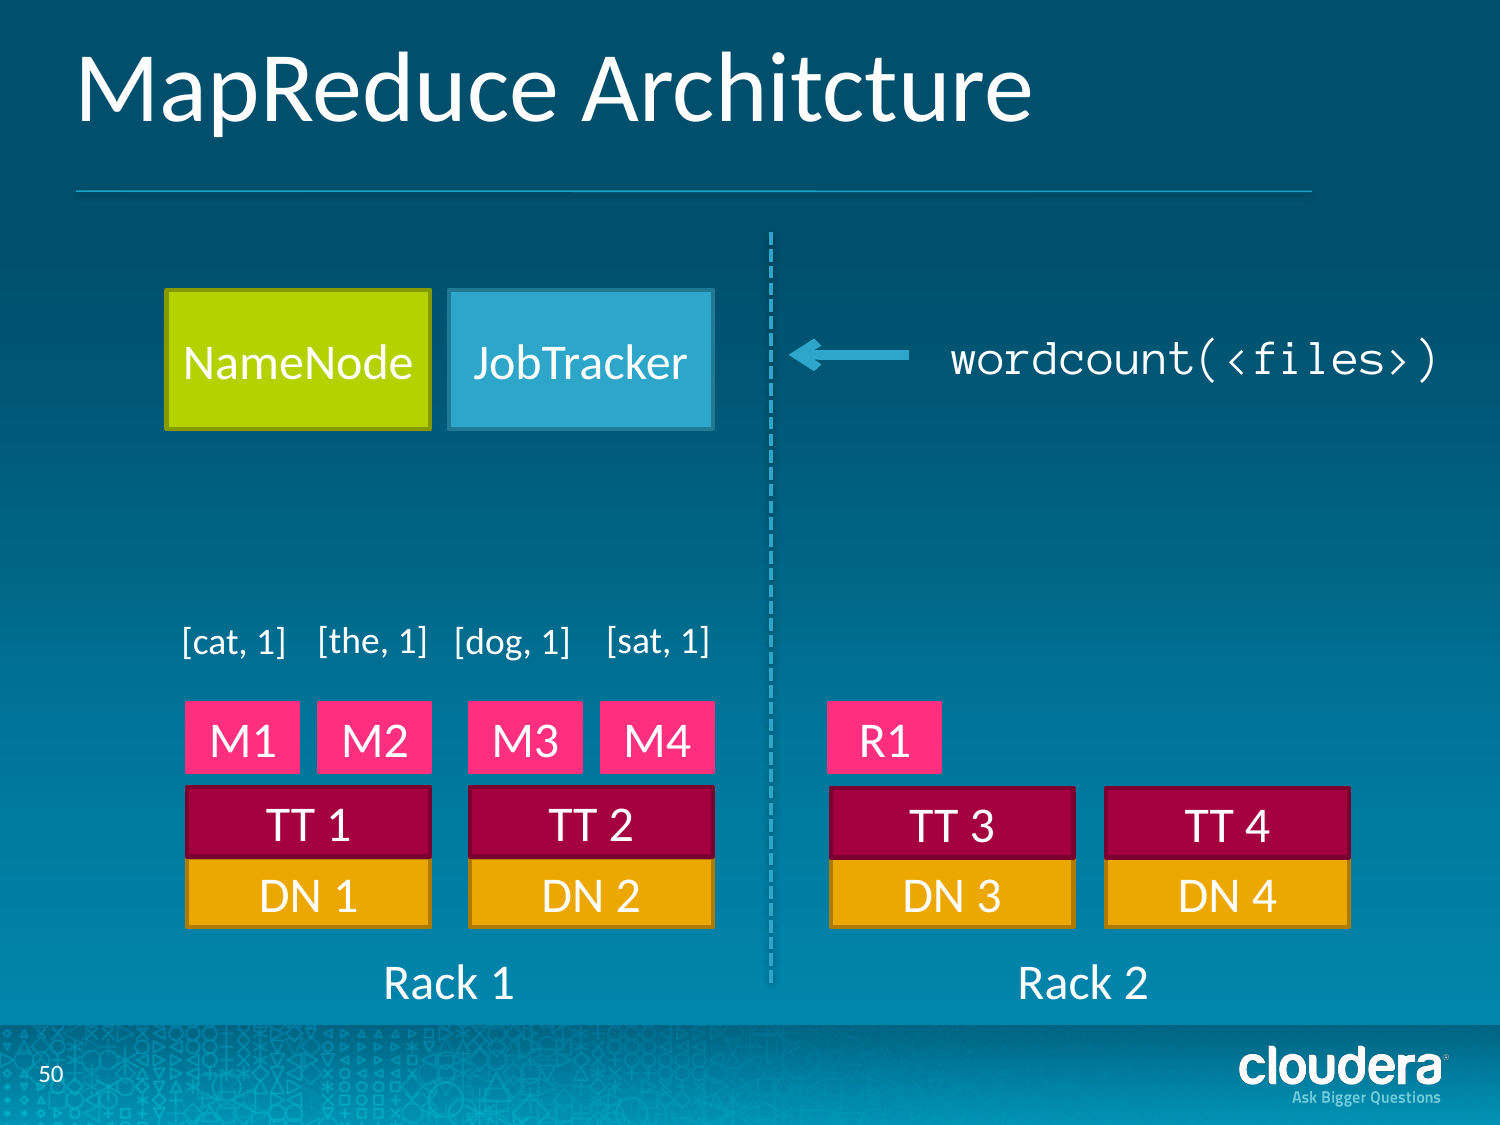

# MapReduce Architcture
NameNode
JobTracker
wordcount(<files>)
[the, 1]
[sat, 1]
[cat, 1]
[dog, 1]
R1
M4
M1
M2
M3
TT 1
TT 2
TT 3
TT 4
DN 1
DN 2
DN 3
DN 4
Rack 2
Rack 1
50